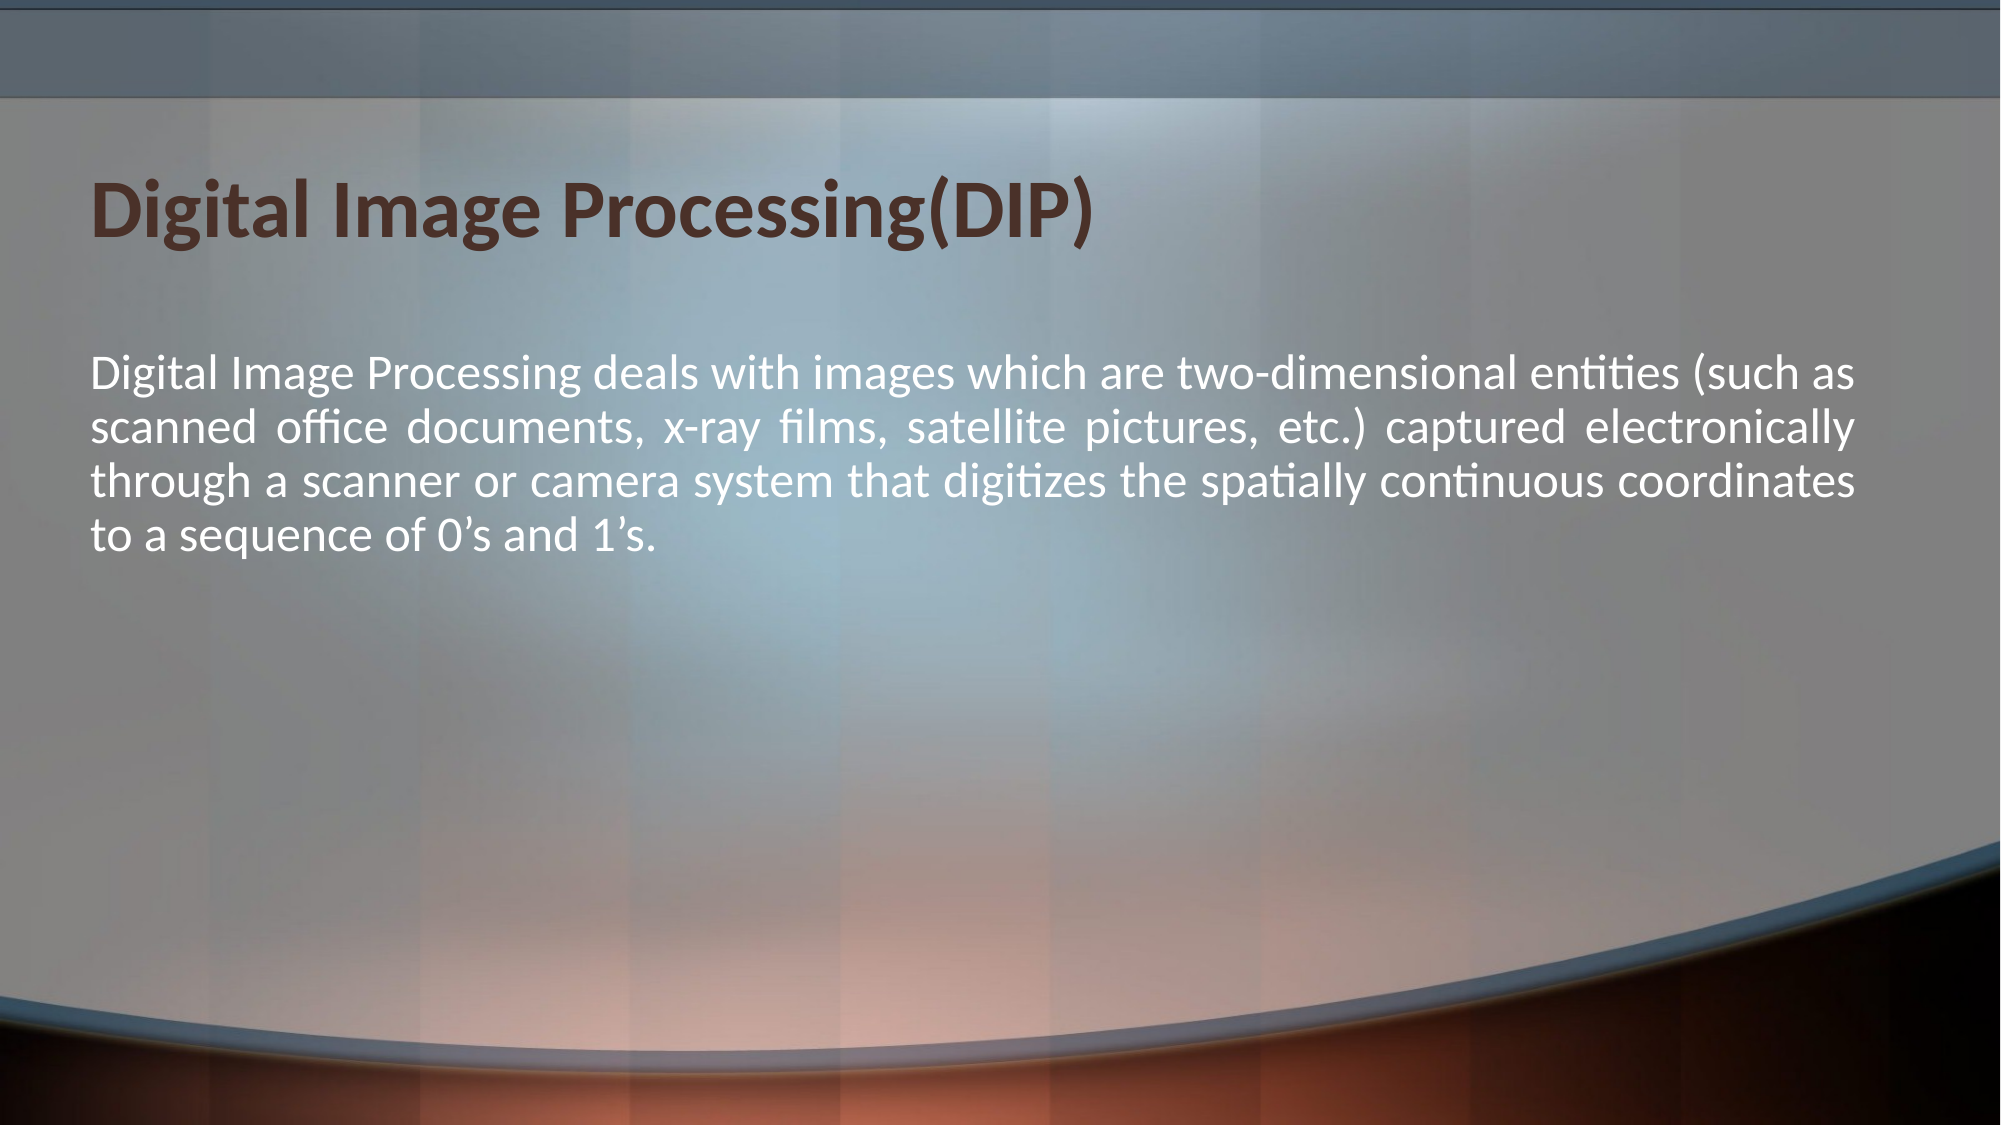

# Digital Image Processing(DIP)
Digital Image Processing deals with images which are two-dimensional entities (such as scanned office documents, x-ray films, satellite pictures, etc.) captured electronically through a scanner or camera system that digitizes the spatially continuous coordinates to a sequence of 0’s and 1’s.